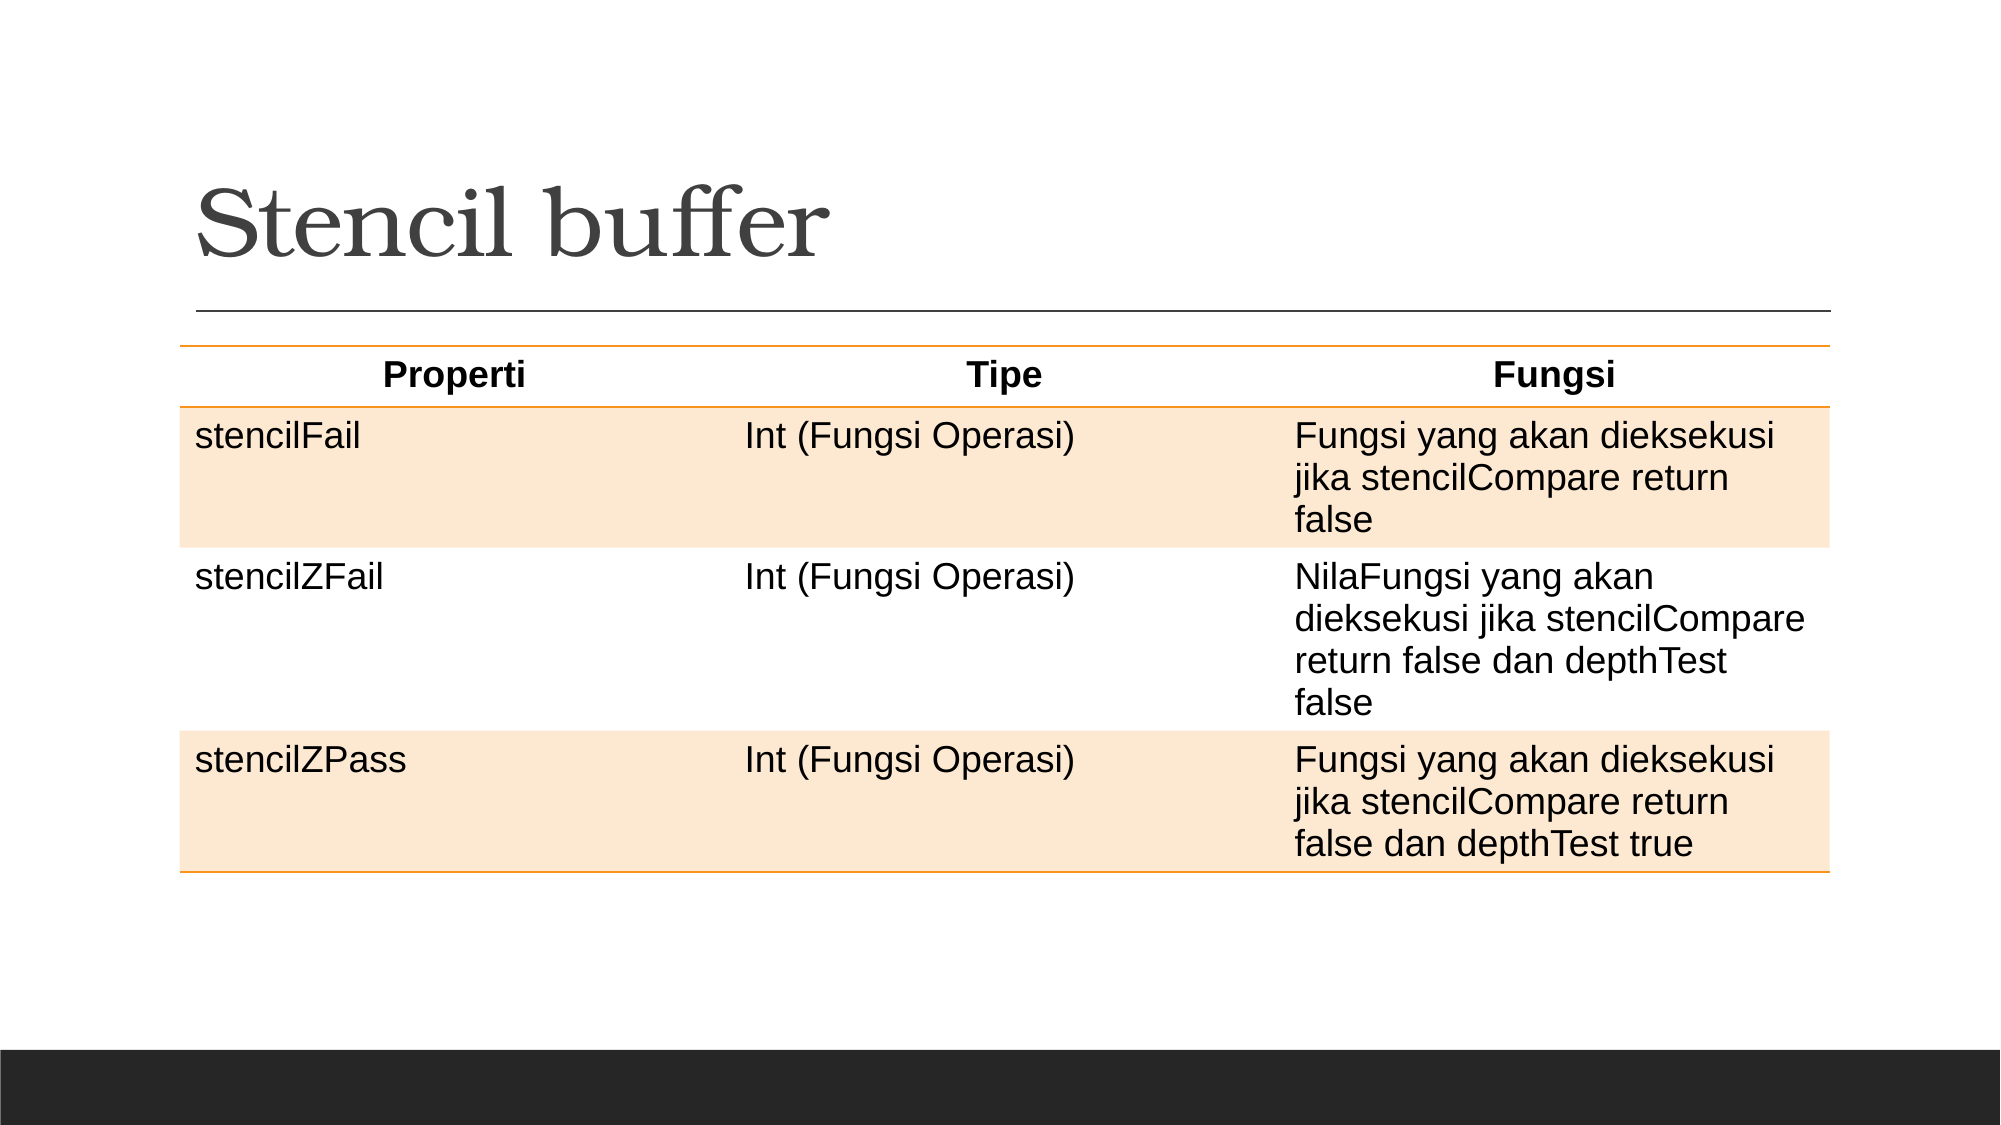

# Stencil buffer
| Properti | Tipe | Fungsi |
| --- | --- | --- |
| stencilFail | Int (Fungsi Operasi) | Fungsi yang akan dieksekusi jika stencilCompare return false |
| stencilZFail | Int (Fungsi Operasi) | NilaFungsi yang akan dieksekusi jika stencilCompare return false dan depthTest false |
| stencilZPass | Int (Fungsi Operasi) | Fungsi yang akan dieksekusi jika stencilCompare return false dan depthTest true |